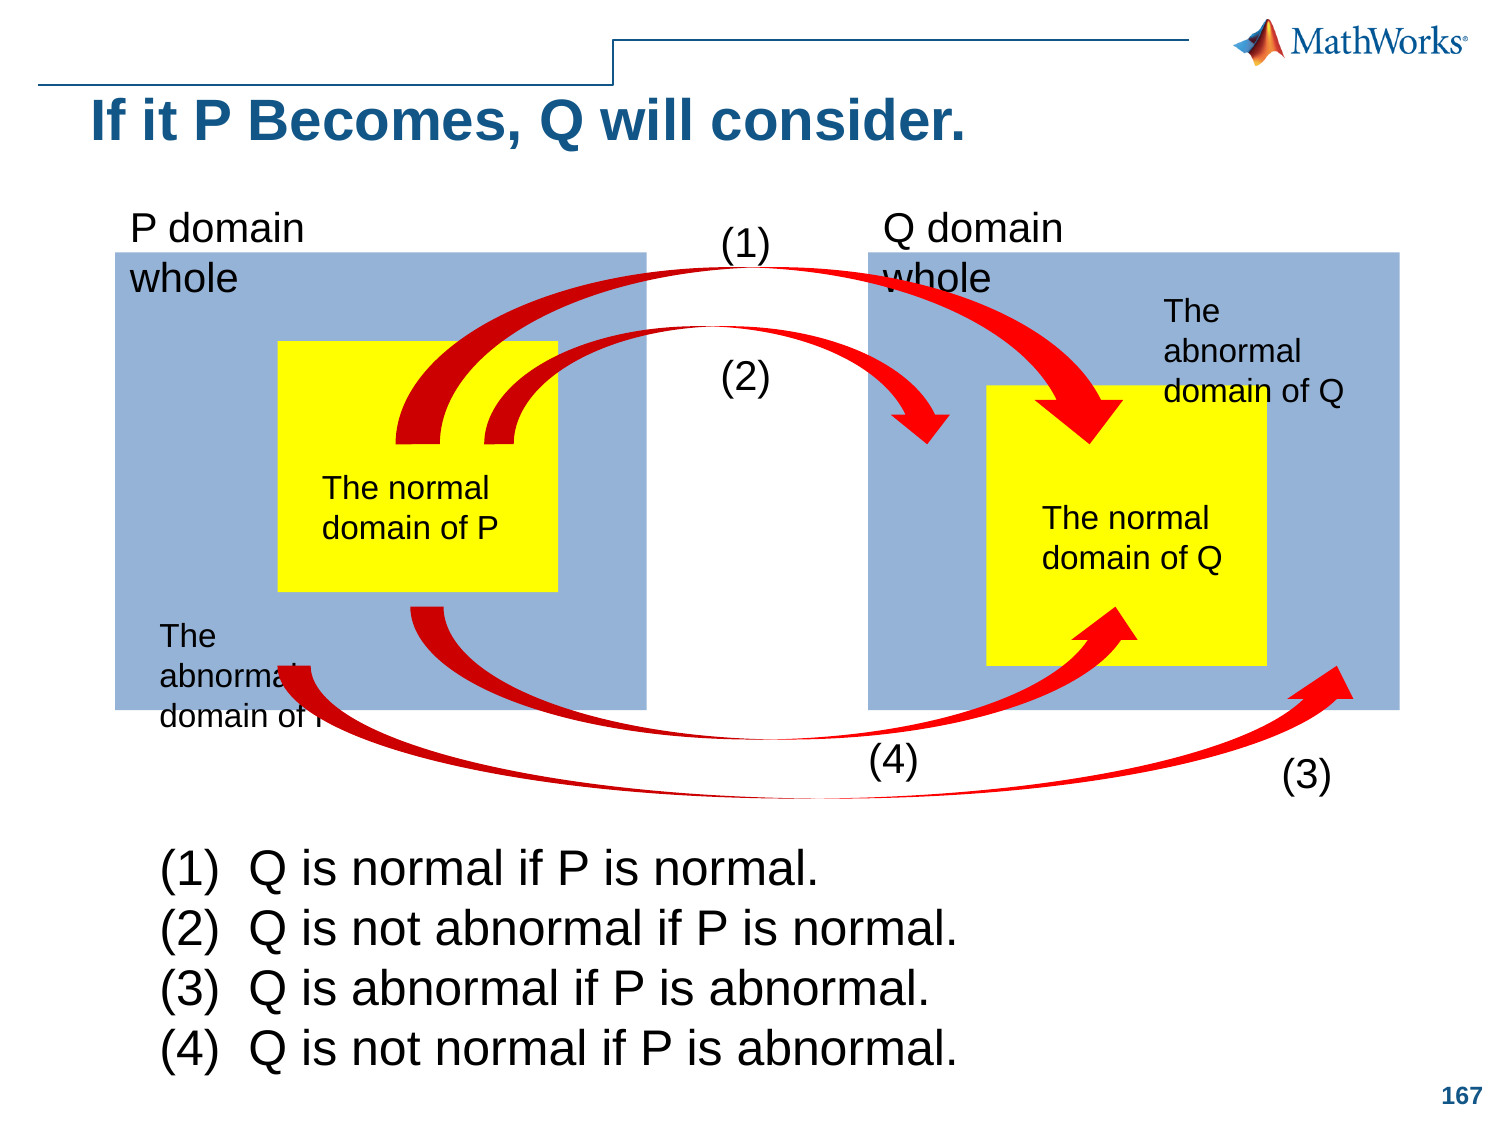

# If it P Becomes, Q will consider.
P domain whole
Q domain whole
(1)

The abnormal domain of Q

(2)

The normal domain of P
The normal domain of Q
The abnormal domain of P

(4)
(3)
(1)  Q is normal if P is normal.
(2)  Q is not abnormal if P is normal.
(3)  Q is abnormal if P is abnormal.
(4)  Q is not normal if P is abnormal.